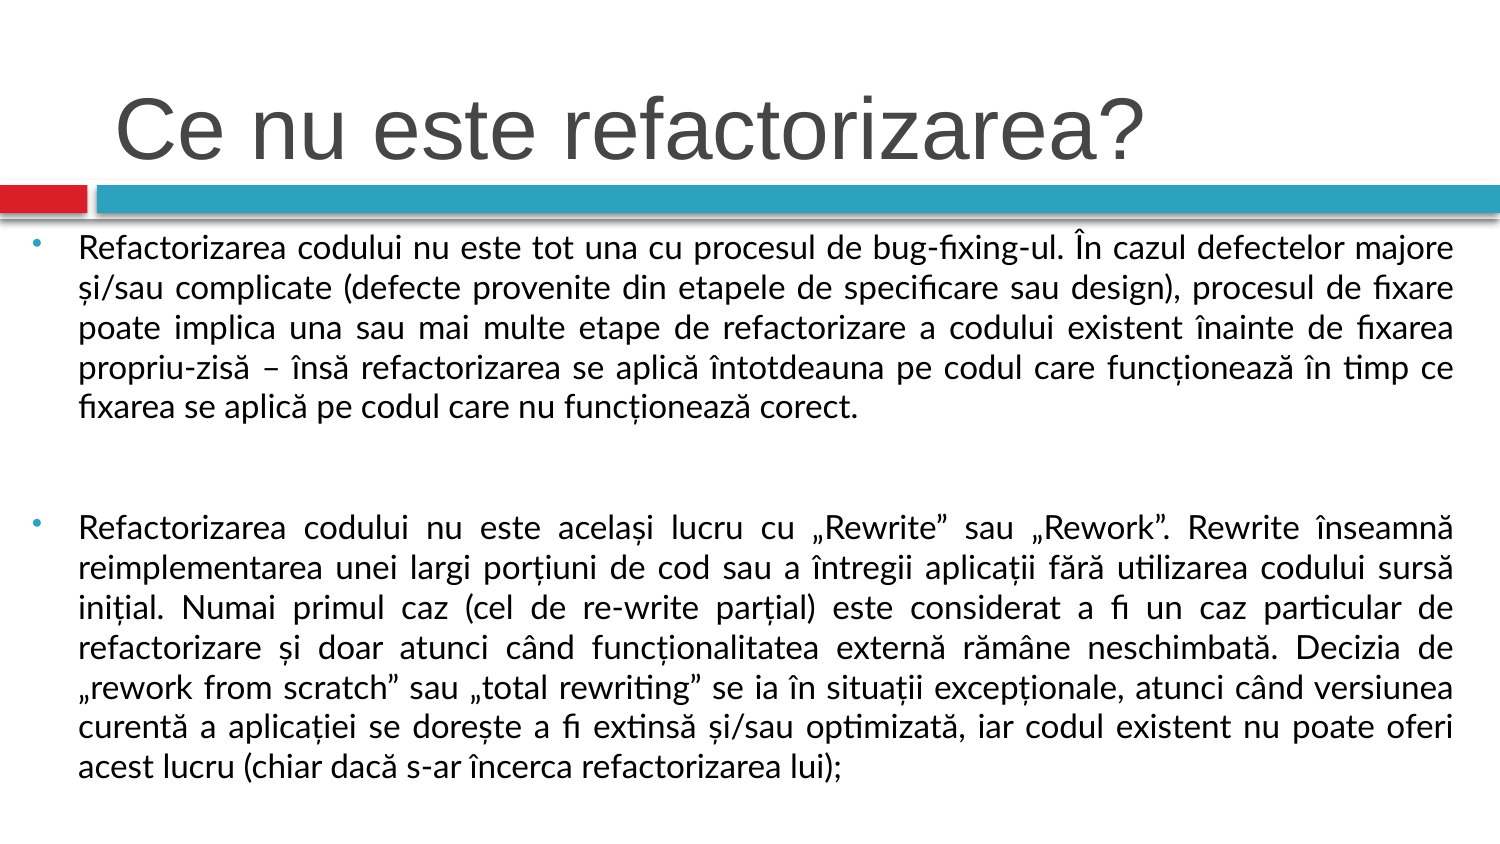

# Ce nu este refactorizarea?
Refactorizarea codului nu este tot una cu procesul de bug-fixing-ul. În cazul defectelor majore și/sau complicate (defecte provenite din etapele de specificare sau design), procesul de fixare poate implica una sau mai multe etape de refactorizare a codului existent înainte de fixarea propriu-zisă – însă refactorizarea se aplică întotdeauna pe codul care funcționează în timp ce fixarea se aplică pe codul care nu funcționează corect.

Refactorizarea codului nu este același lucru cu „Rewrite” sau „Rework”. Rewrite înseamnă reimplementarea unei largi porțiuni de cod sau a întregii aplicații fără utilizarea codului sursă inițial. Numai primul caz (cel de re-write parțial) este considerat a fi un caz particular de refactorizare și doar atunci când funcționalitatea externă rămâne neschimbată. Decizia de „rework from scratch” sau „total rewriting” se ia în situații excepționale, atunci când versiunea curentă a aplicației se dorește a fi extinsă și/sau optimizată, iar codul existent nu poate oferi acest lucru (chiar dacă s-ar încerca refactorizarea lui);